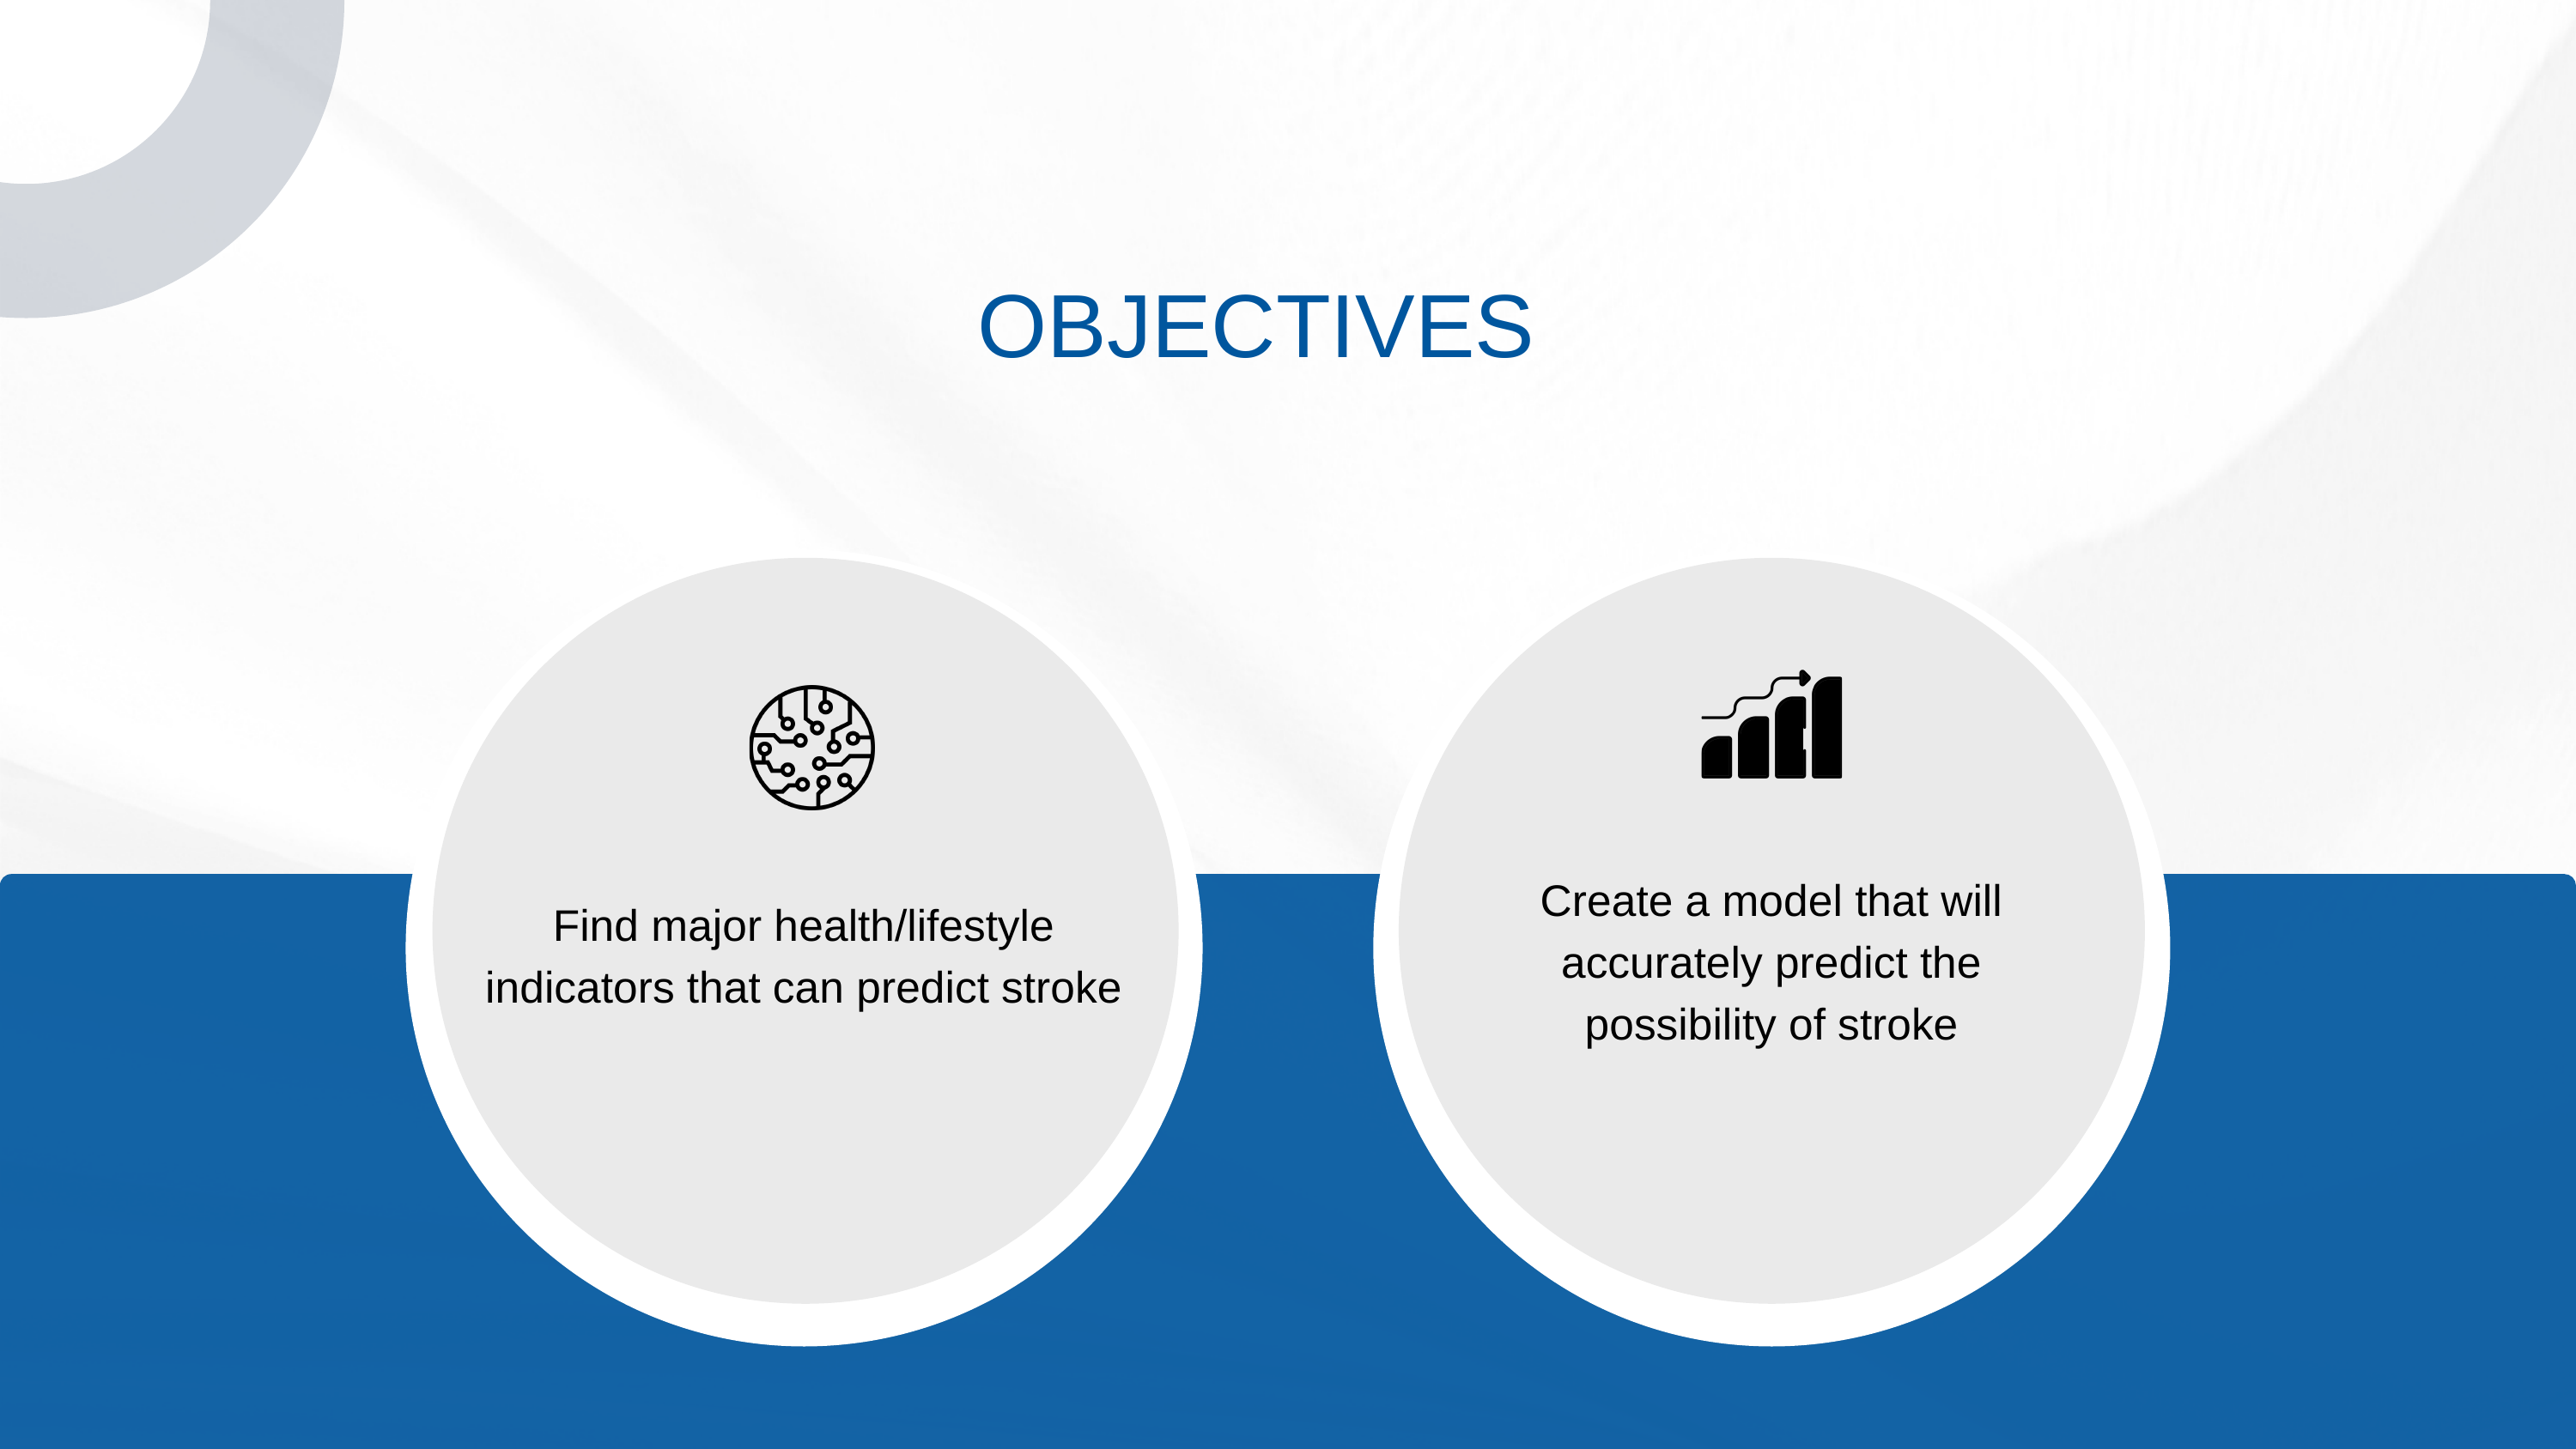

OBJECTIVES

Create a model that will accurately predict the possibility of stroke

Find major health/lifestyle indicators that can predict stroke